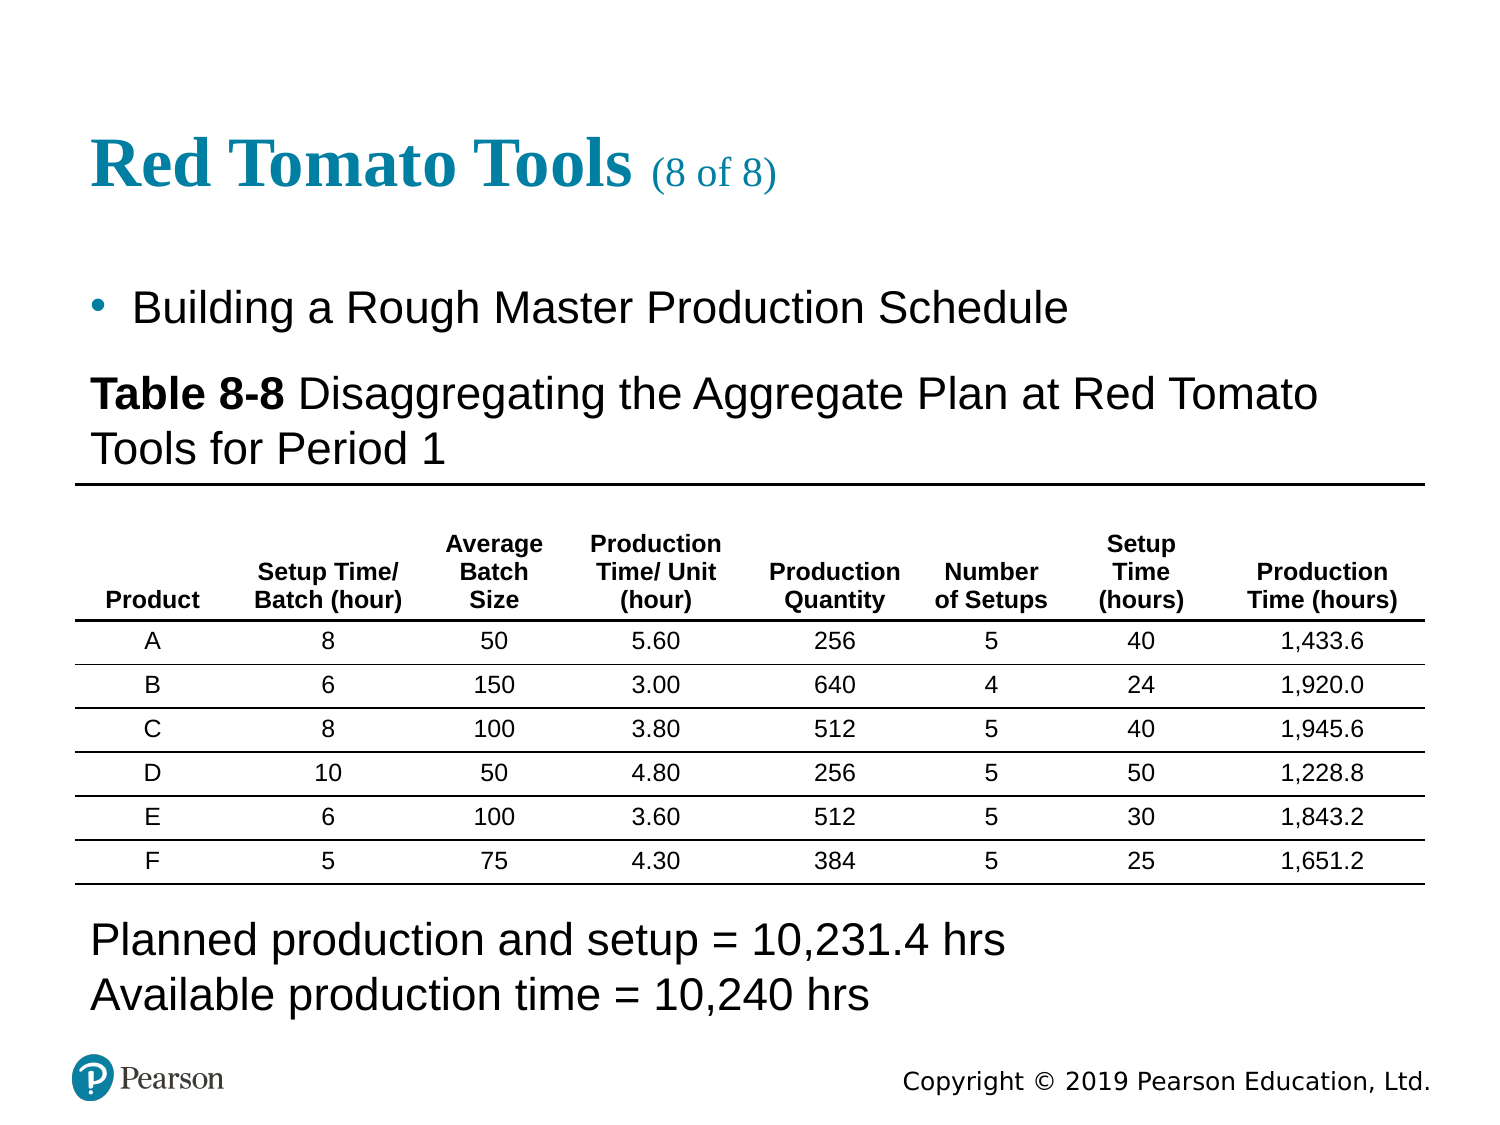

# Red Tomato Tools (8 of 8)
Building a Rough Master Production Schedule
Table 8-8 Disaggregating the Aggregate Plan at Red Tomato Tools for Period 1
| Product | Setup Time/ Batch (hour) | Average Batch Size | Production Time/ Unit (hour) | Production Quantity | Number of Setups | Setup Time (hours) | Production Time (hours) |
| --- | --- | --- | --- | --- | --- | --- | --- |
| A | 8 | 50 | 5.60 | 256 | 5 | 40 | 1,433.6 |
| B | 6 | 150 | 3.00 | 640 | 4 | 24 | 1,920.0 |
| C | 8 | 100 | 3.80 | 512 | 5 | 40 | 1,945.6 |
| D | 10 | 50 | 4.80 | 256 | 5 | 50 | 1,228.8 |
| E | 6 | 100 | 3.60 | 512 | 5 | 30 | 1,843.2 |
| F | 5 | 75 | 4.30 | 384 | 5 | 25 | 1,651.2 |
Planned production and setup = 10,231.4 hrs
Available production time = 10,240 hrs